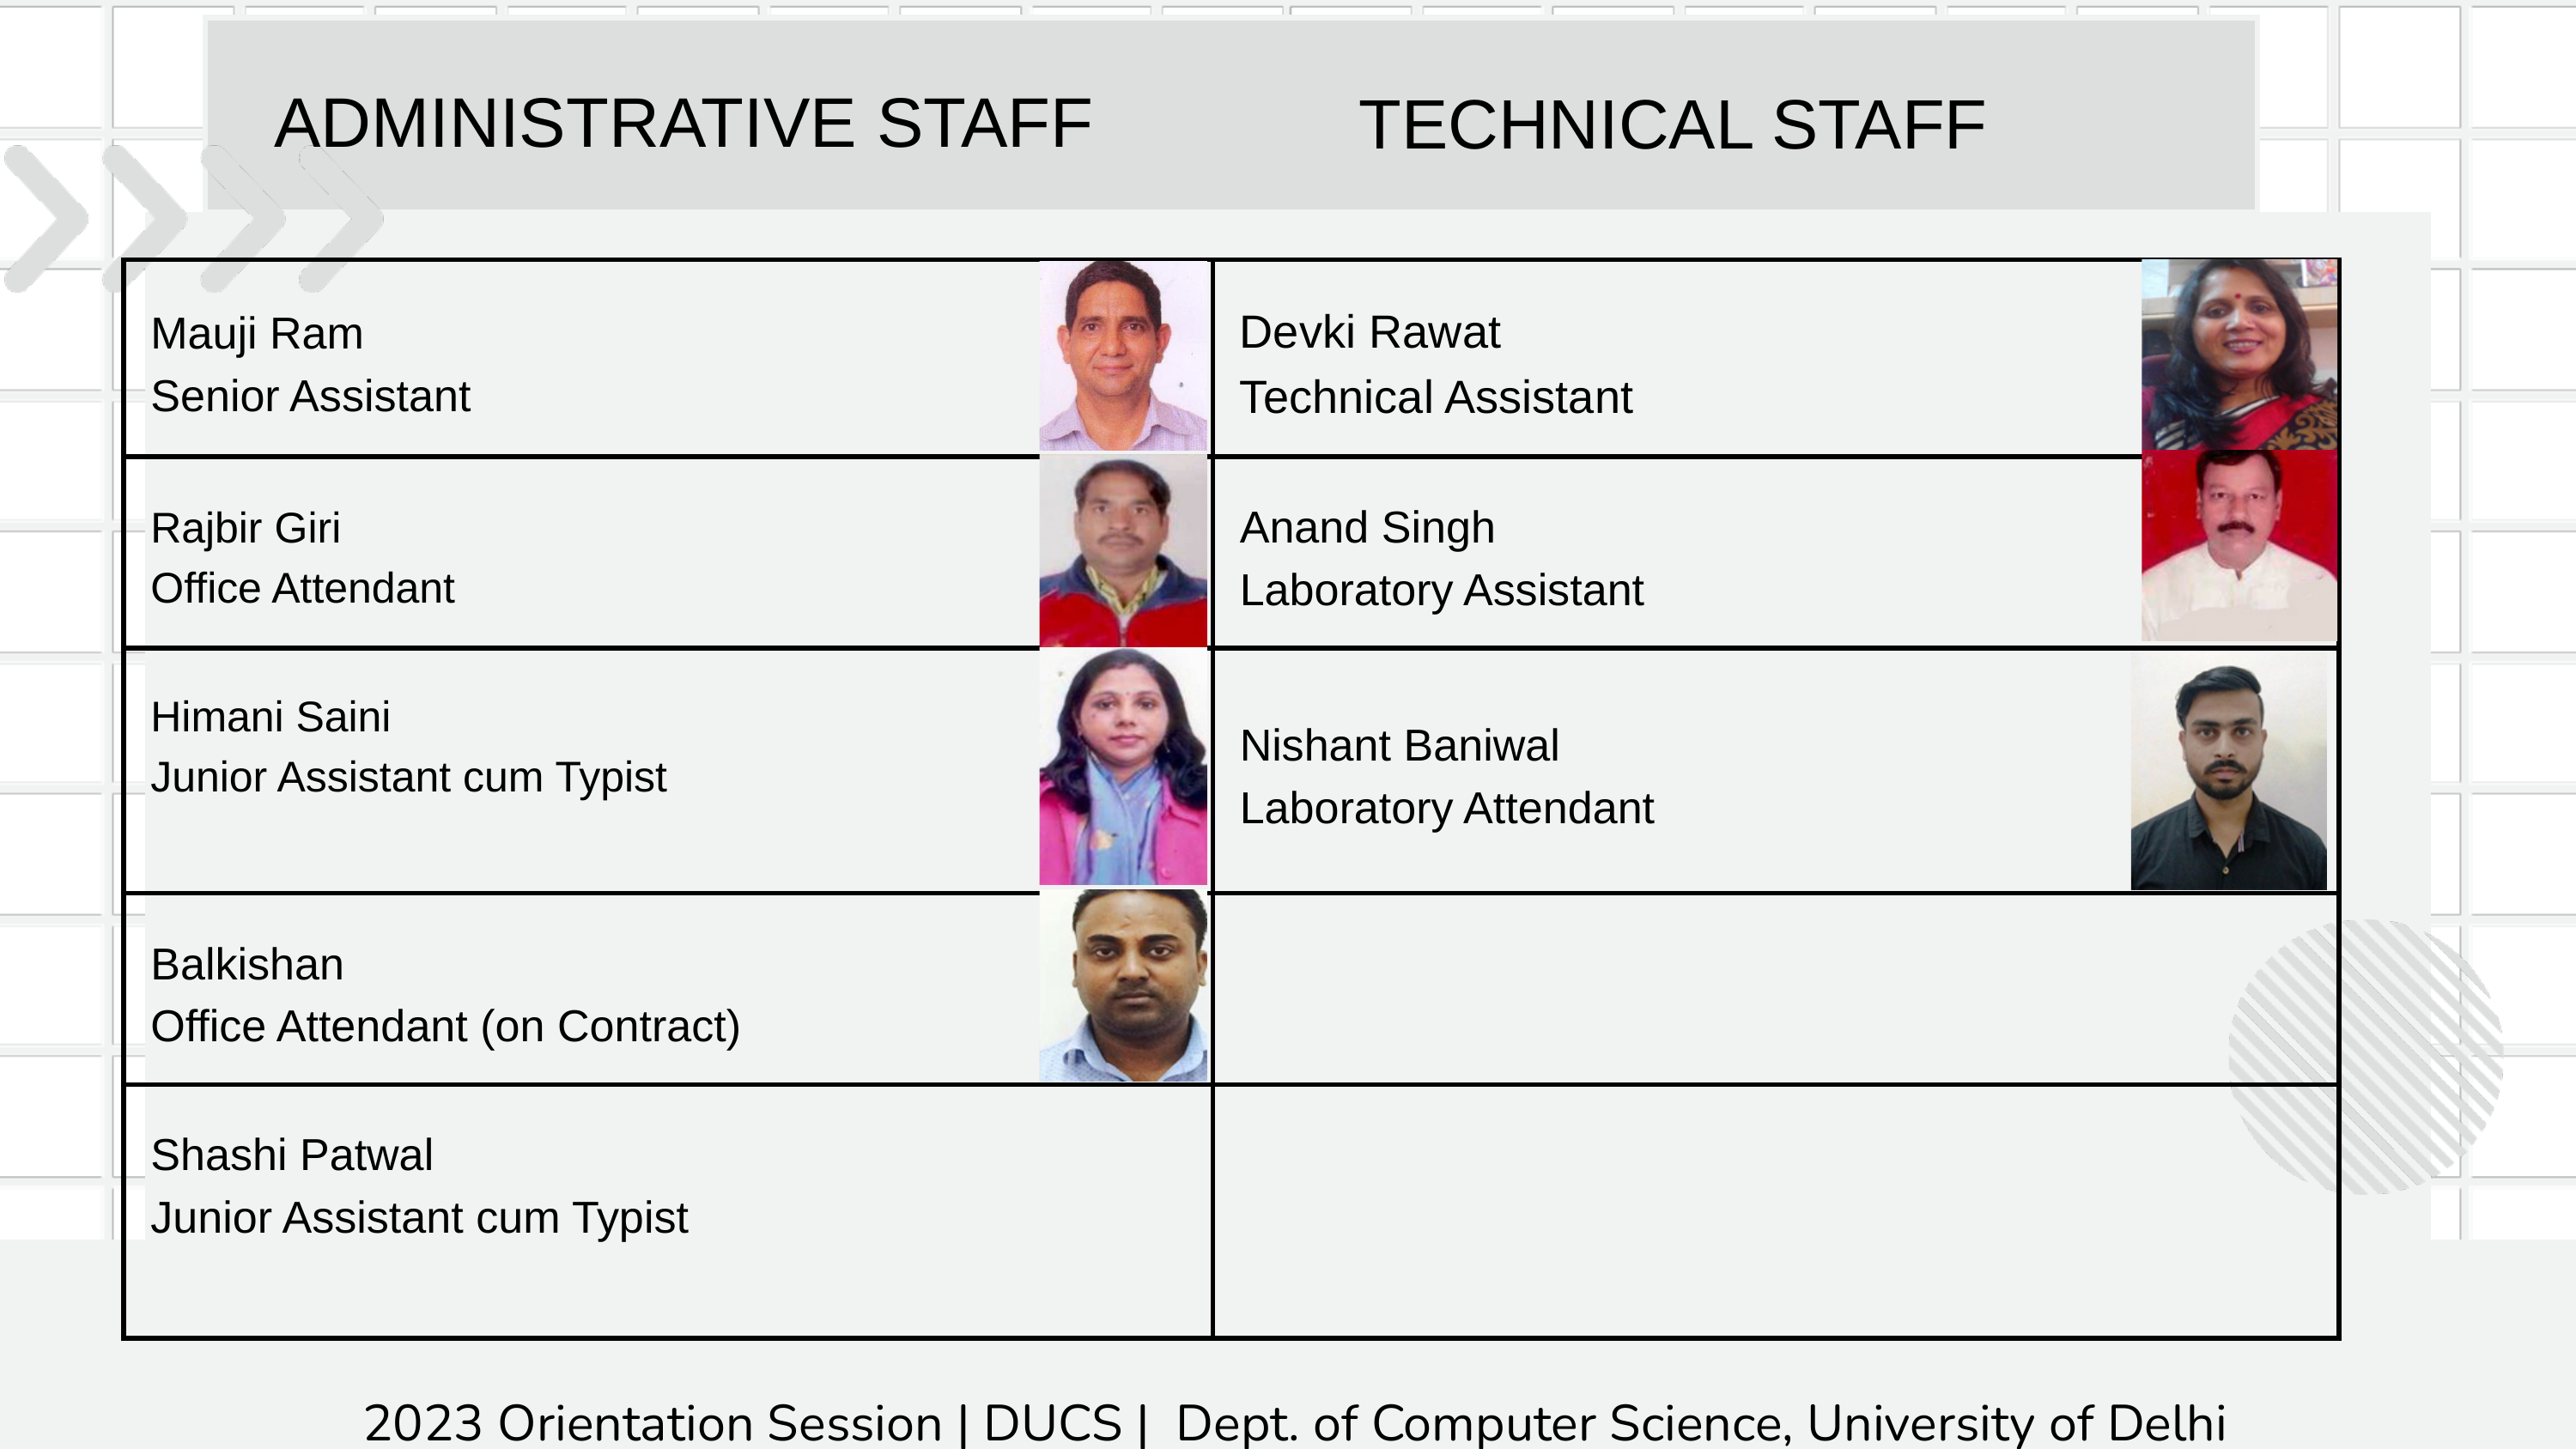

ADMINISTRATIVE STAFF
TECHNICAL STAFF

| Mauji Ram Senior Assistant | Devki Rawat Technical Assistant |
| --- | --- |
| Rajbir Giri Office Attendant | Anand Singh Laboratory Assistant |
| Himani Saini Junior Assistant cum Typist | Nishant Baniwal Laboratory Attendant |
| Balkishan Office Attendant (on Contract) |  |
| Shashi Patwal Junior Assistant cum Typist |  |

2023 Orientation Session | DUCS |  Dept. of Computer Science, University of Delhi